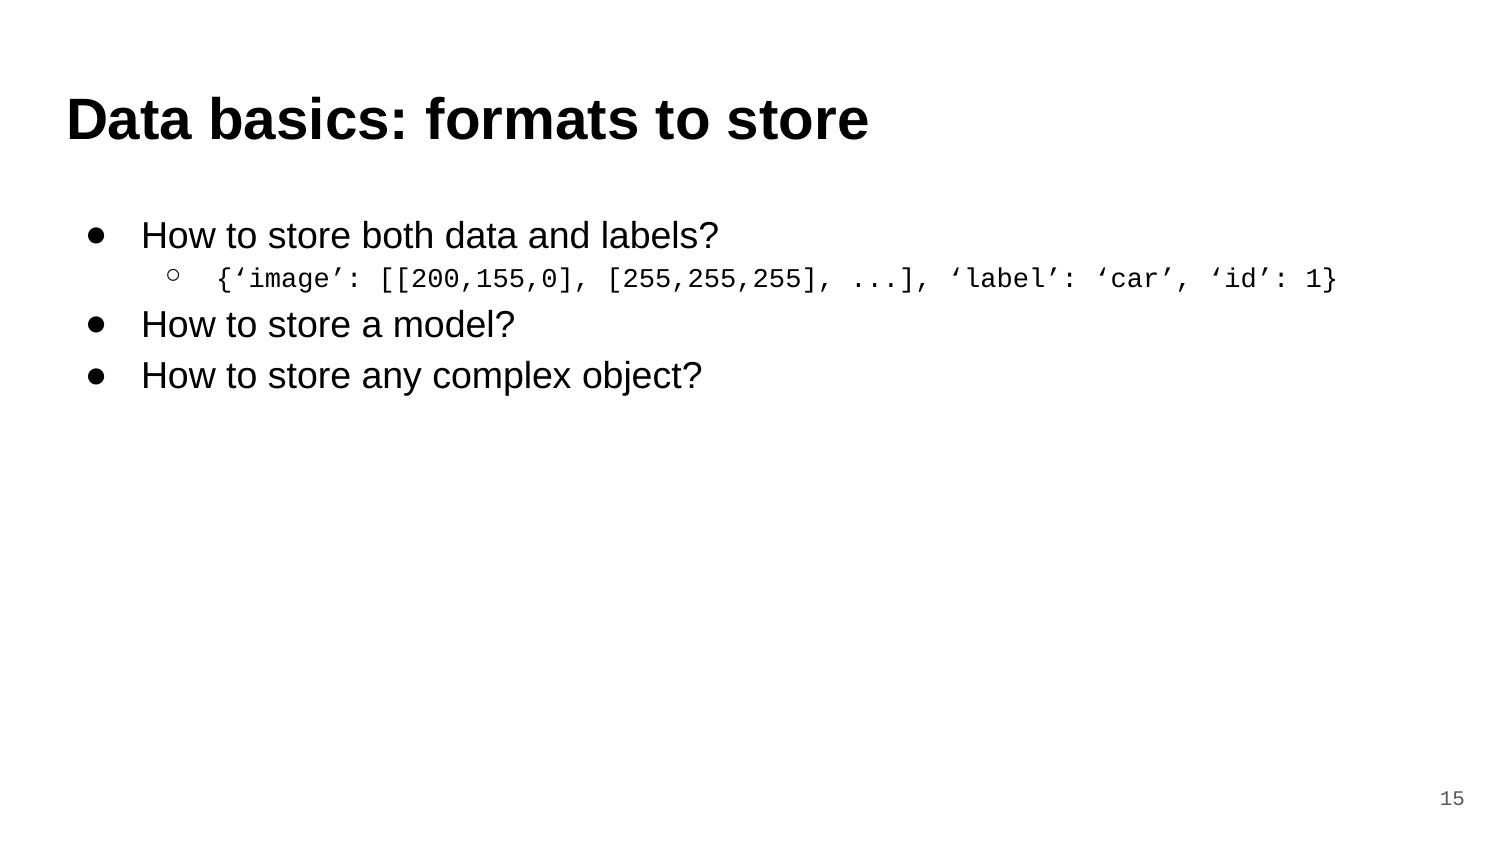

# Data basics: formats to store
How to store both data and labels?
{‘image’: [[200,155,0], [255,255,255], ...], ‘label’: ‘car’, ‘id’: 1}
How to store a model?
How to store any complex object?
15